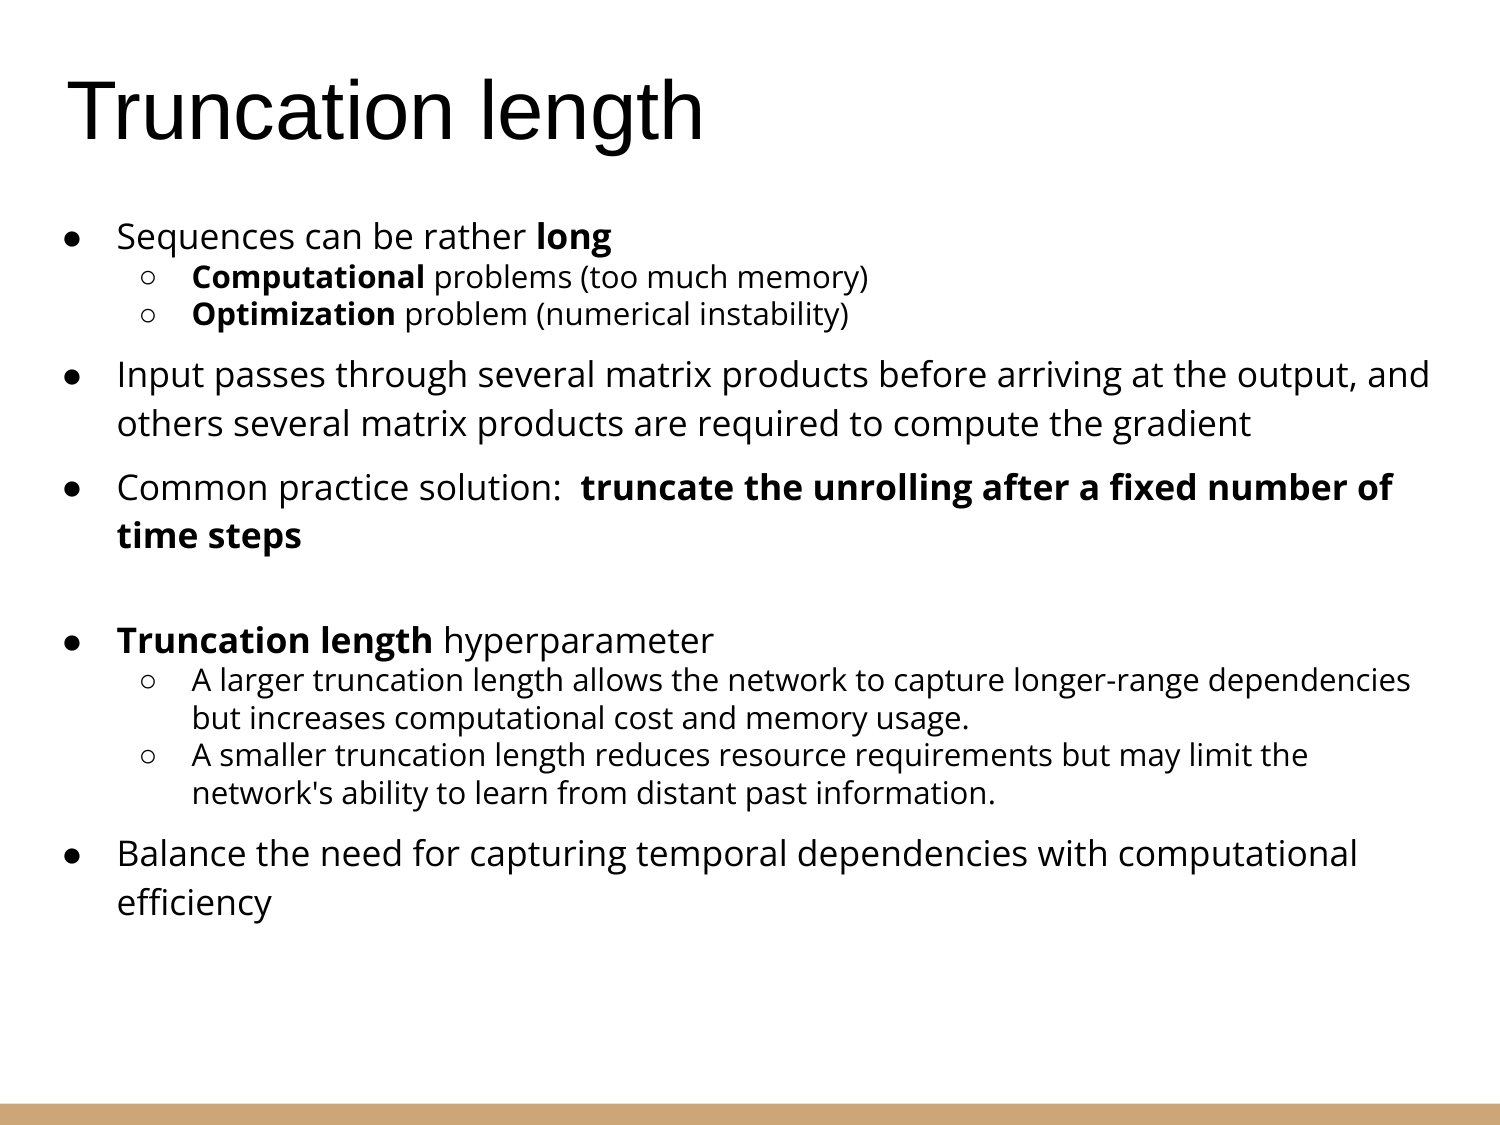

Truncation length
Sequences can be rather long
Computational problems (too much memory)
Optimization problem (numerical instability)

Input passes through several matrix products before arriving at the output, and others several matrix products are required to compute the gradient

Common practice solution:  truncate the unrolling after a fixed number of time steps

Truncation length hyperparameter
A larger truncation length allows the network to capture longer-range dependencies but increases computational cost and memory usage.
A smaller truncation length reduces resource requirements but may limit the network's ability to learn from distant past information.

Balance the need for capturing temporal dependencies with computational efficiency